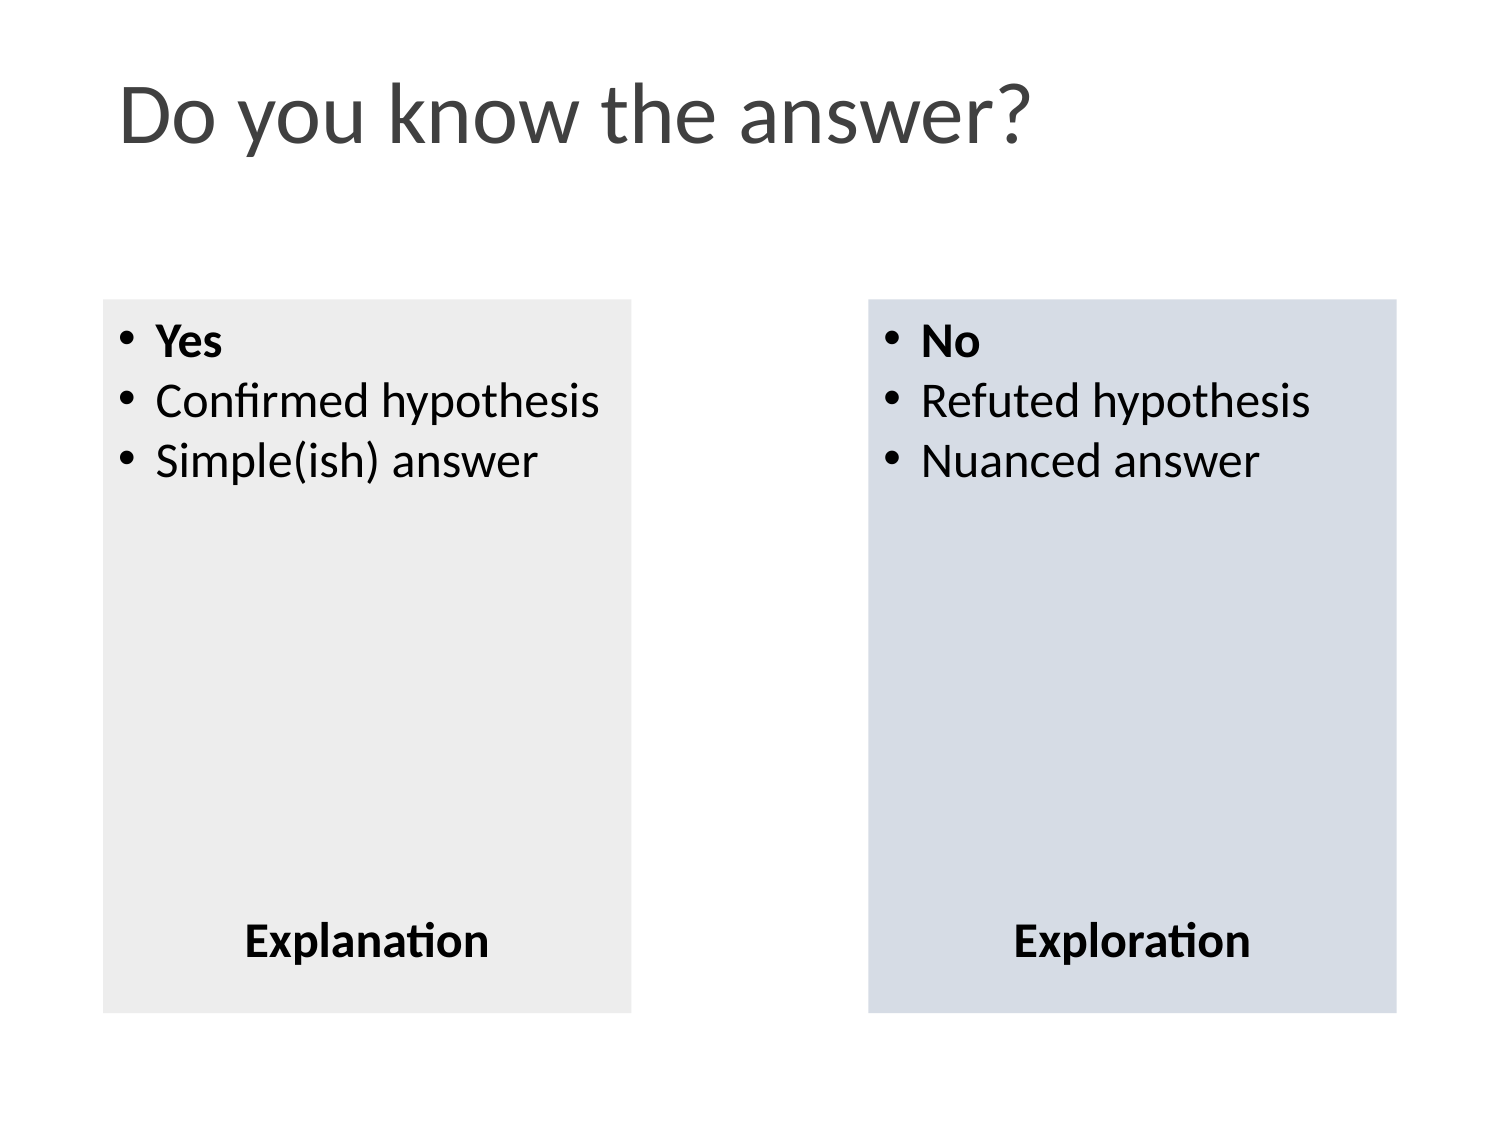

# Do you know the answer?
Yes
Confirmed hypothesis
Simple(ish) answer

Explanation
No
Refuted hypothesis
Nuanced answer

Exploration